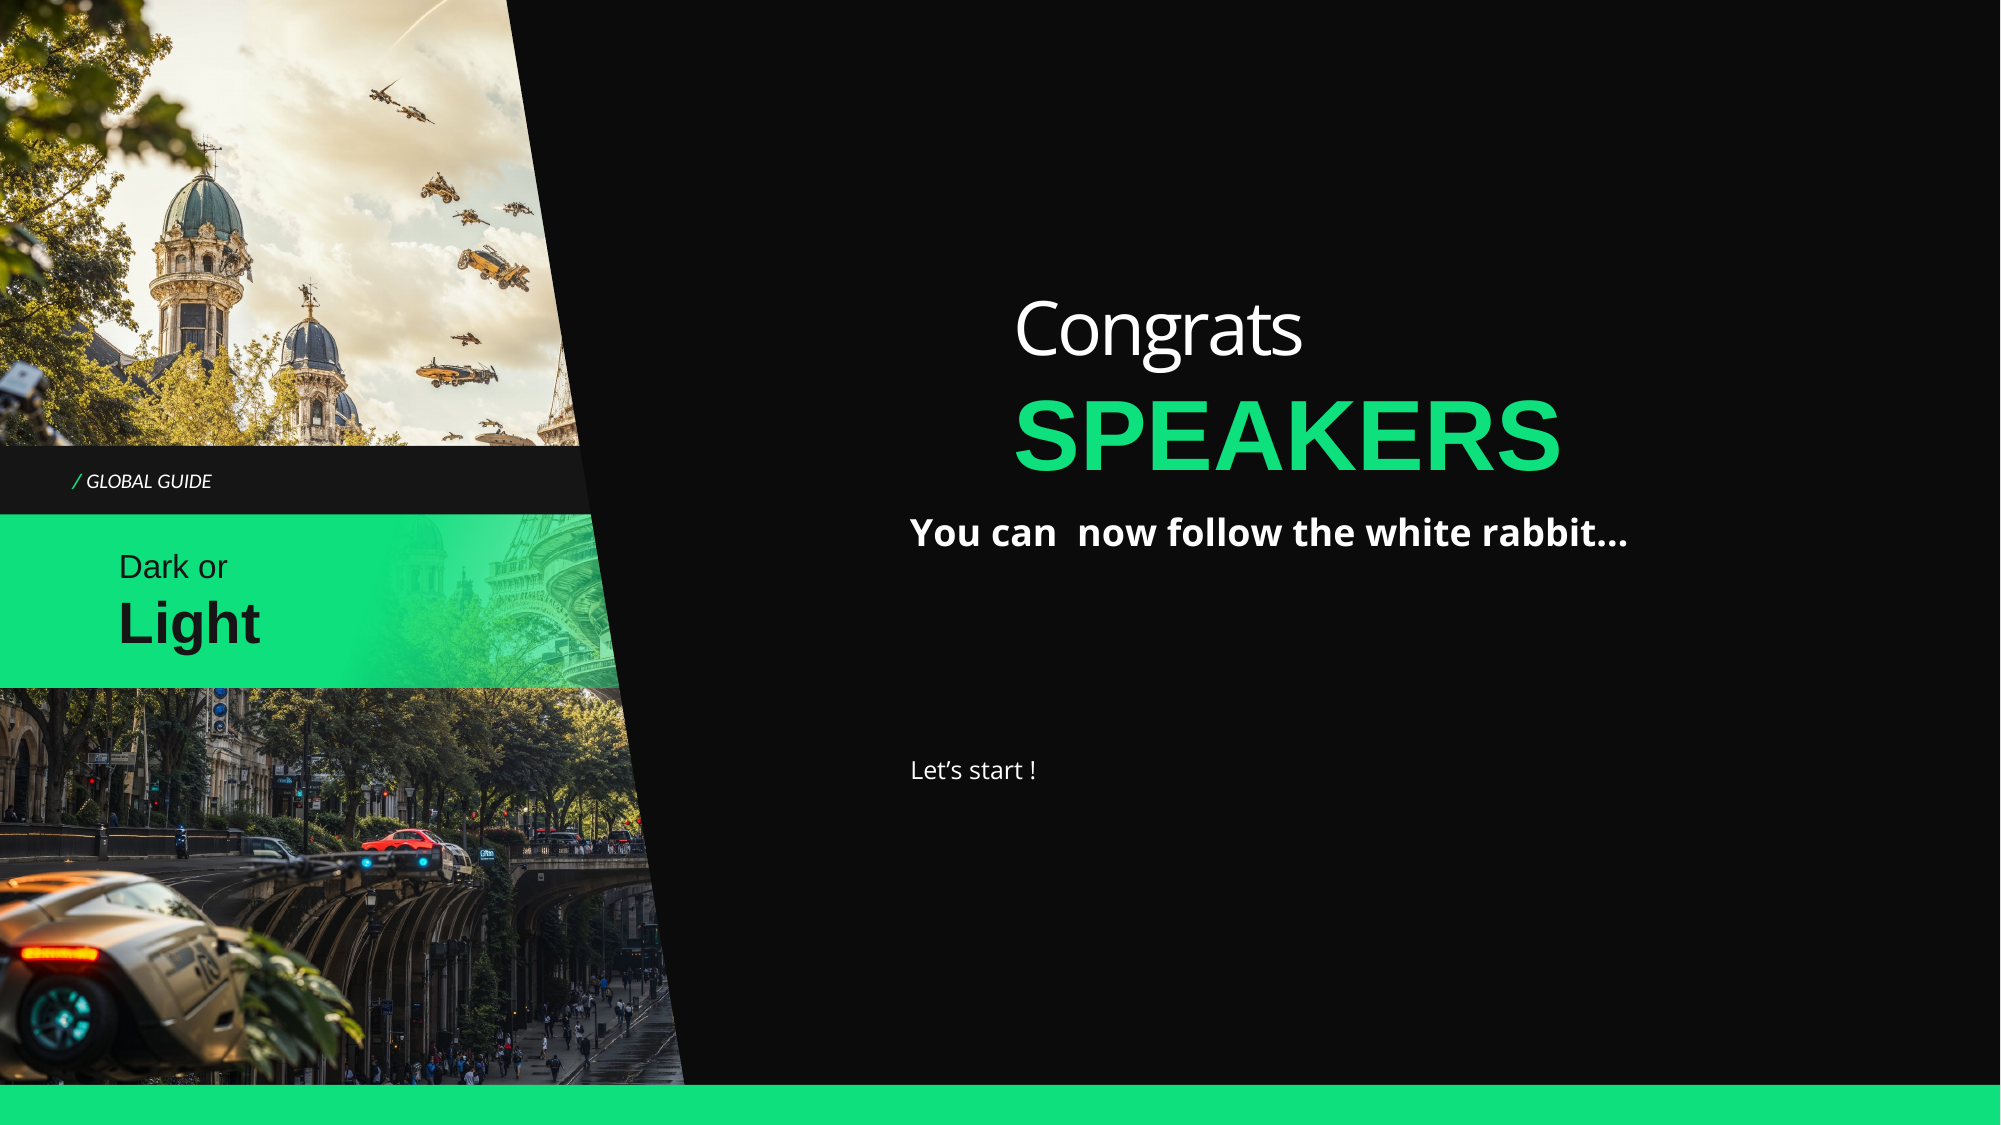

Congrats
SPEAKERS
/ GLOBAL GUIDE
You can  now follow the white rabbit…
Dark or
Light
Let’s start !